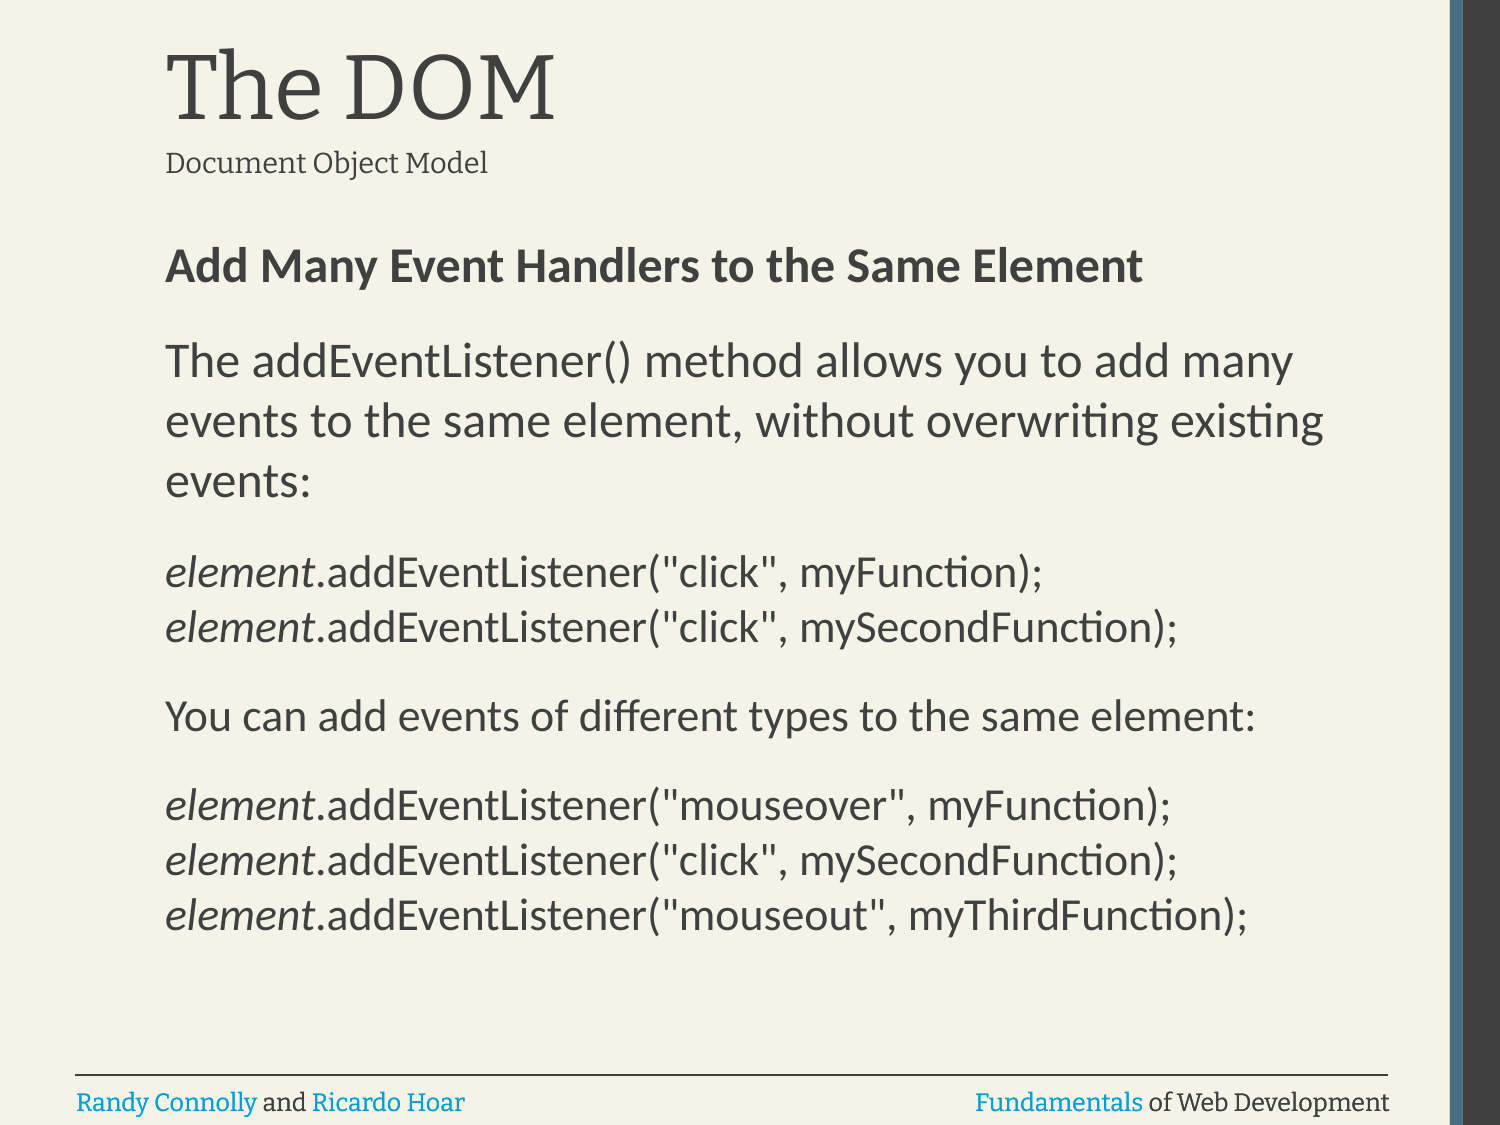

# The DOM
Document Object Model
Add Many Event Handlers to the Same Element
The addEventListener() method allows you to add many events to the same element, without overwriting existing events:
element.addEventListener("click", myFunction);
element.addEventListener("click", mySecondFunction);
You can add events of different types to the same element:
element.addEventListener("mouseover", myFunction);
element.addEventListener("click", mySecondFunction);
element.addEventListener("mouseout", myThirdFunction);